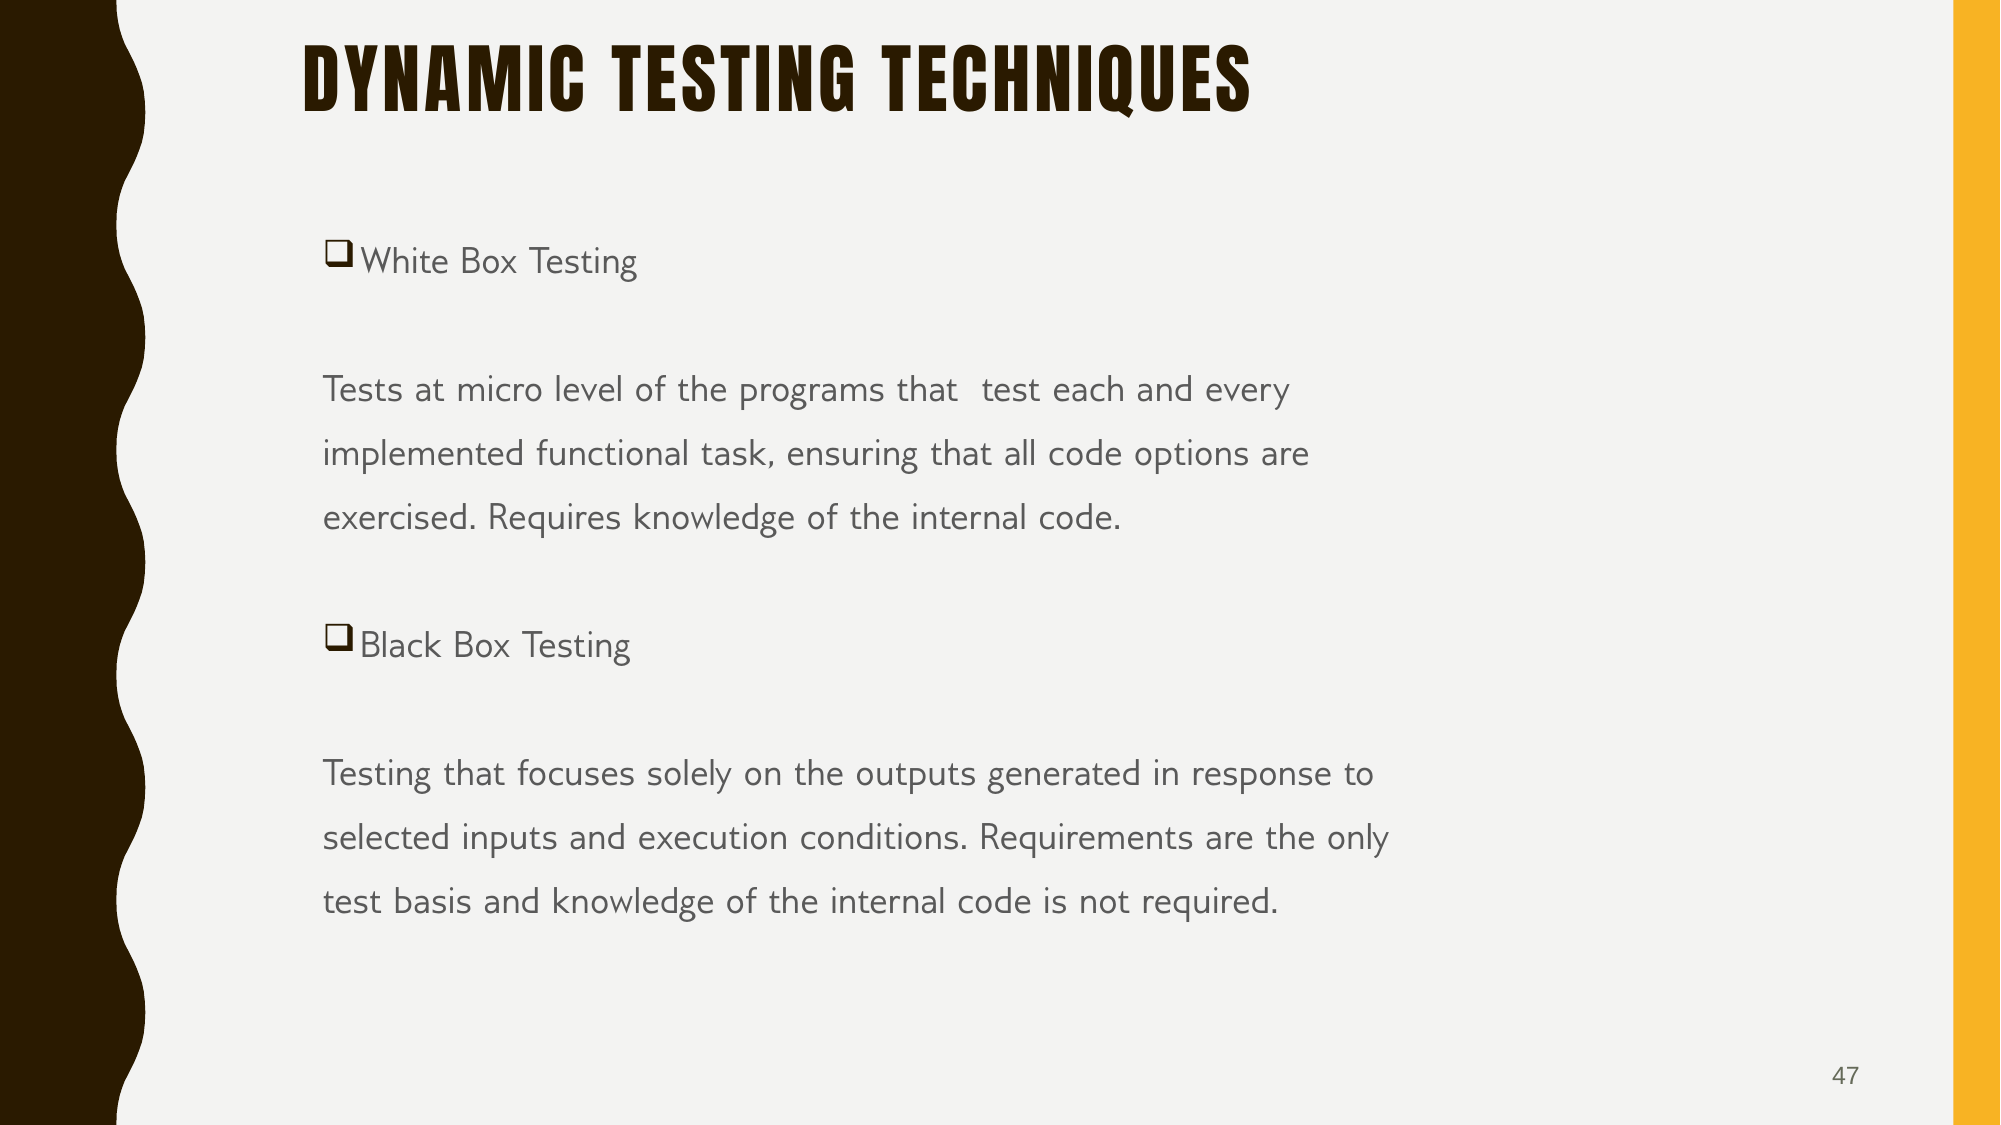

Dynamic Testing Techniques
White Box Testing

Tests at micro level of the programs that  test each and every
implemented functional task, ensuring that all code options are
exercised. Requires knowledge of the internal code.

Black Box Testing

Testing that focuses solely on the outputs generated in response to
selected inputs and execution conditions. Requirements are the only
test basis and knowledge of the internal code is not required.
47